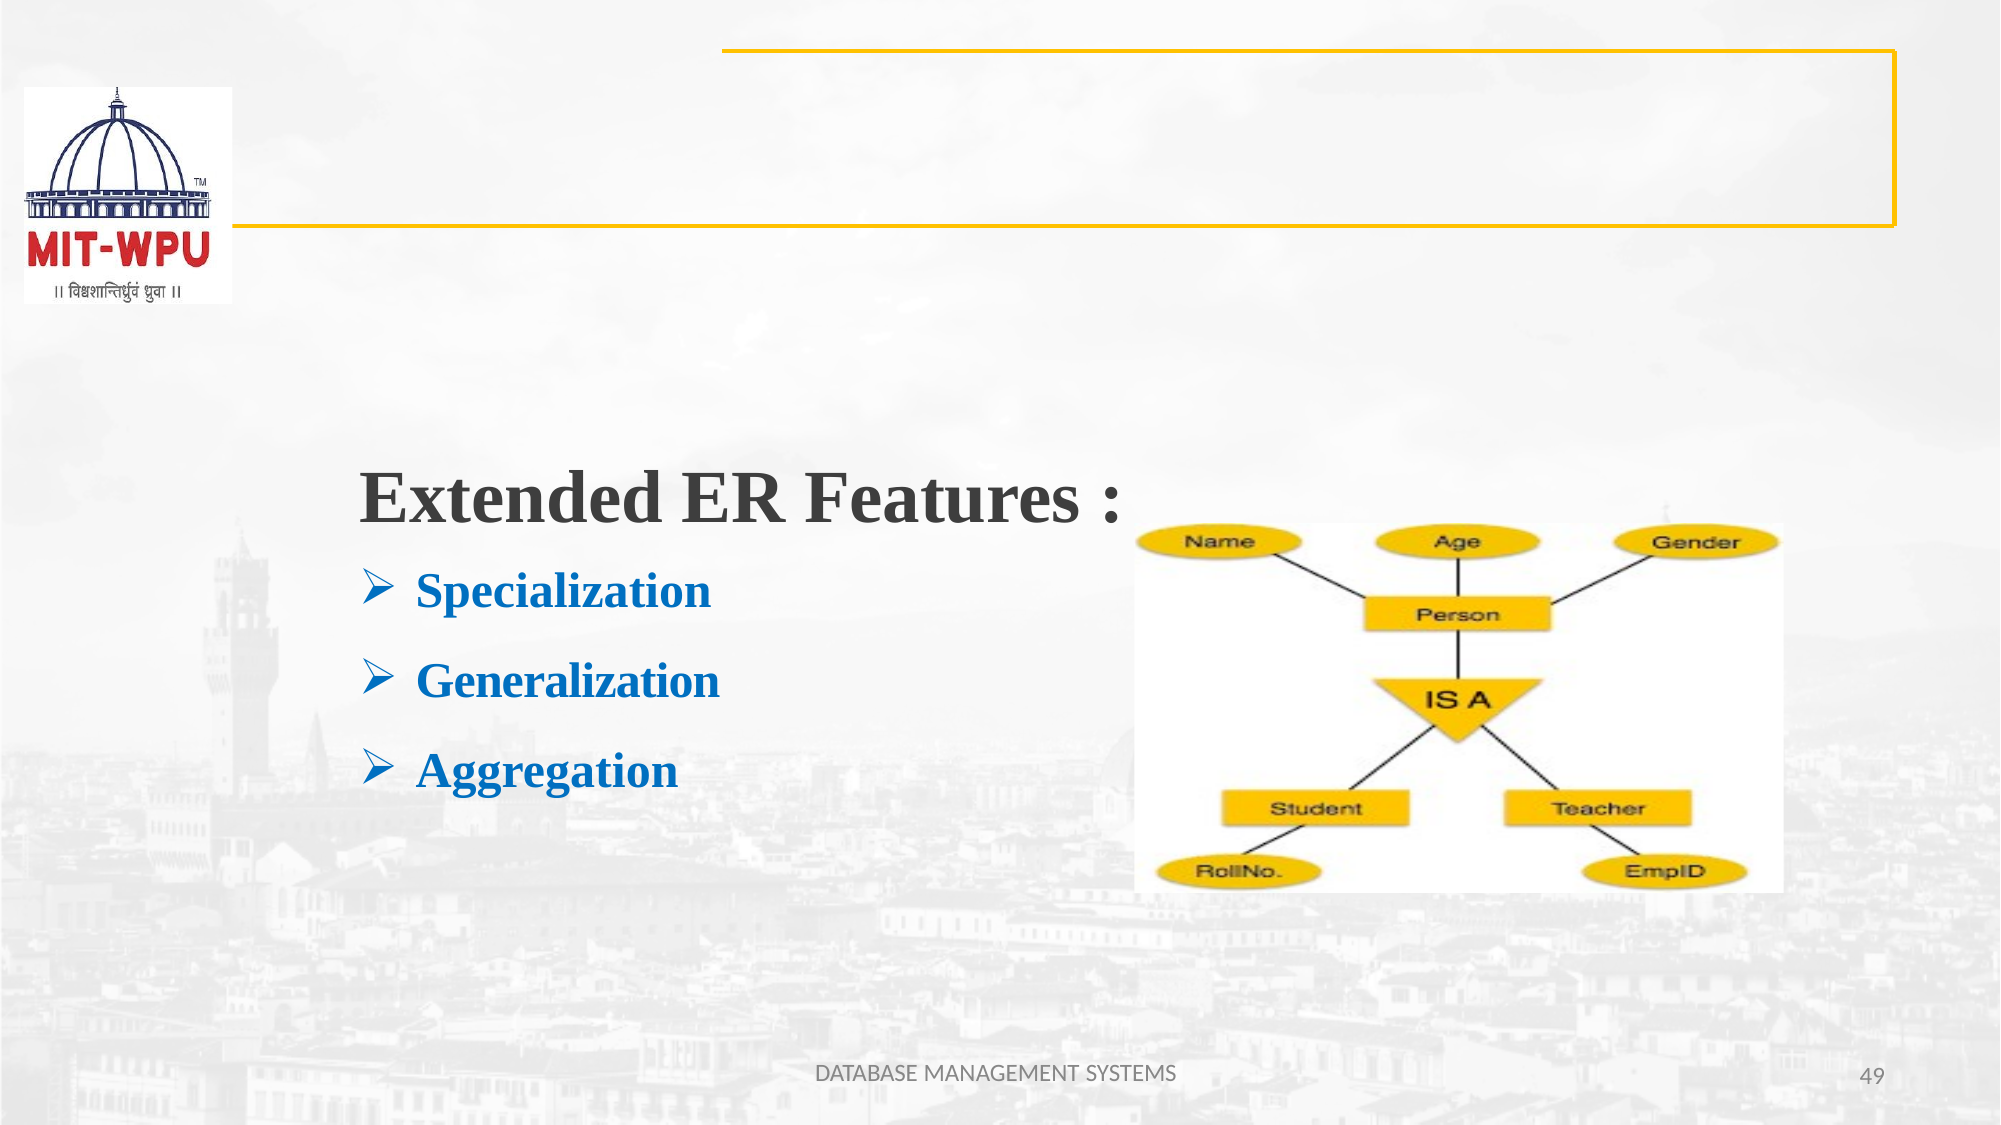

# Extended ER Features :

Specialization
Generalization
Aggregation
DATABASE MANAGEMENT SYSTEMS
49